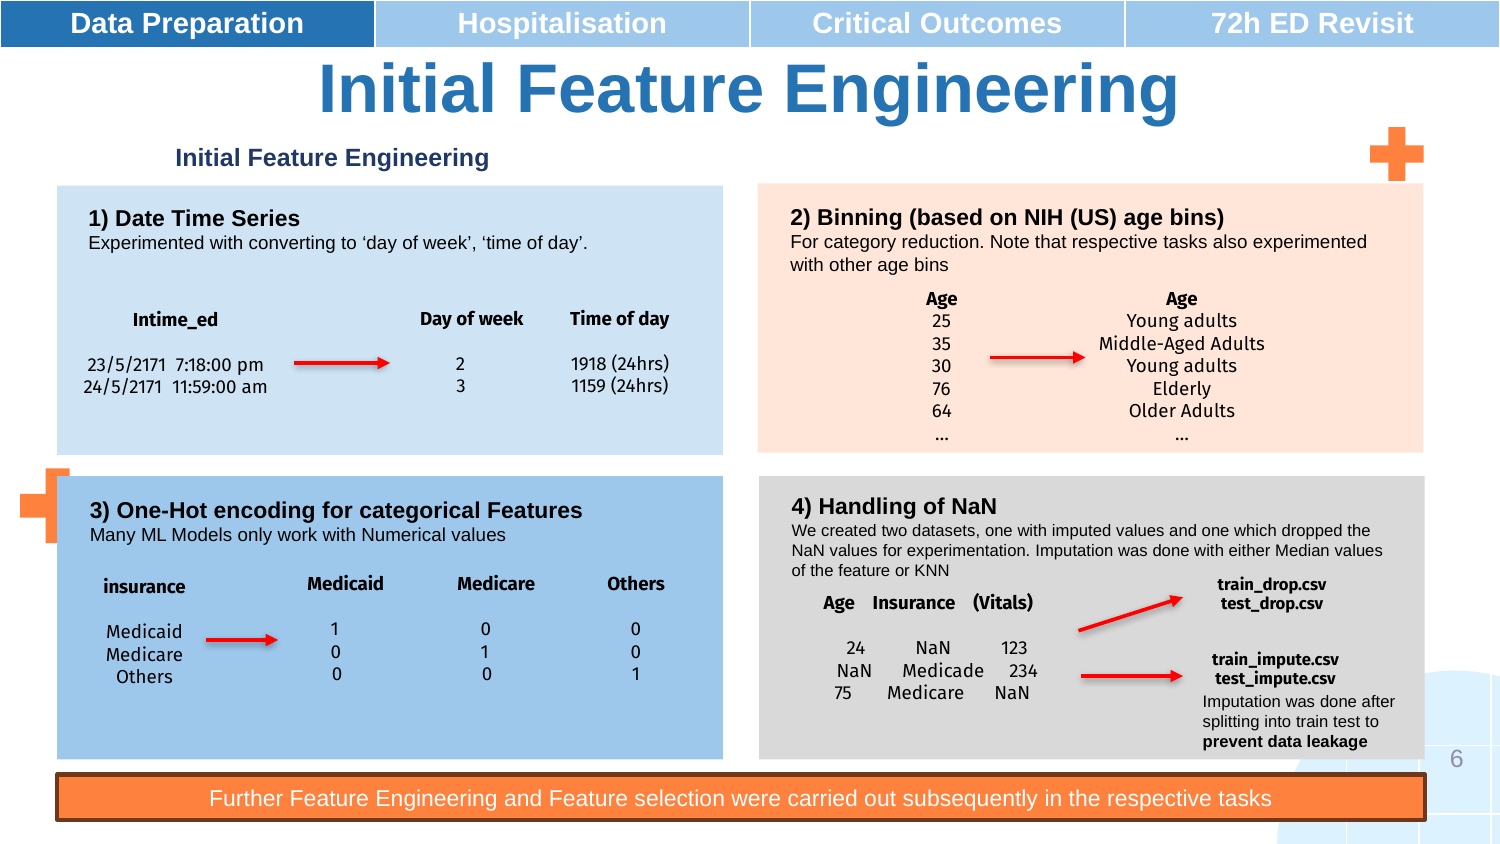

| Data Preparation | Hospitalisation | Critical Outcomes | 72h ED Revisit |
| --- | --- | --- | --- |
# Initial Feature Engineering

Initial Feature Engineering

2) Binning (based on NIH (US) age bins)
For category reduction. Note that respective tasks also experimented with other age bins
1) Date Time Series
Experimented with converting to ‘day of week’, ‘time of day’.
Age
25
35
30
76
64
…
Age
Young adults
Middle-Aged Adults
Young adults
Elderly
Older Adults
…
Day of week	Time of day

       2	1918 (24hrs)
       3	1159 (24hrs)
Intime_ed

23/5/2171  7:18:00 pm
24/5/2171  11:59:00 am

4) Handling of NaN
We created two datasets, one with imputed values and one which dropped the NaN values for experimentation. Imputation was done with either Median values of the feature or KNN
3) One-Hot encoding for categorical Features
Many ML Models only work with Numerical values
Medicaid	Medicare	Others

1	0	0
0	1	0
0	0	1
train_drop.csv
test_drop.csv
insurance

Medicaid
Medicare
Others
Age    Insurance    (Vitals)

24          NaN          123
NaN      Medicade     234
 75       Medicare      NaN
train_impute.csv
test_impute.csv
Imputation was done after splitting into train test to prevent data leakage
6
Further Feature Engineering and Feature selection were carried out subsequently in the respective tasks